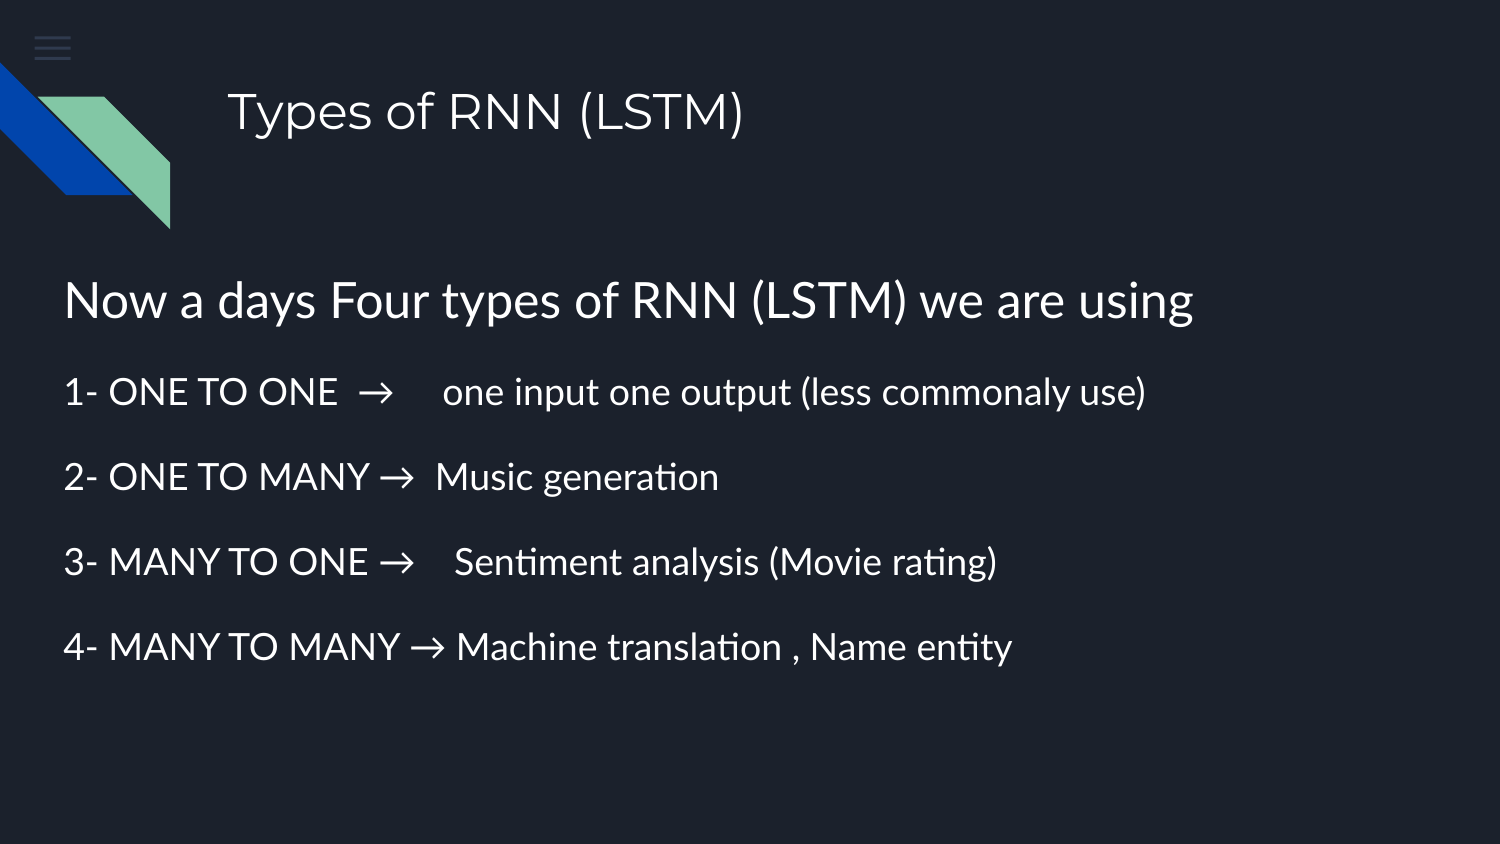

# Types of RNN (LSTM)
Now a days Four types of RNN (LSTM) we are using
1- ONE TO ONE  →     one input one output (less commonaly use)
2- ONE TO MANY →  Music generation
3- MANY TO ONE →    Sentiment analysis (Movie rating)
4- MANY TO MANY → Machine translation , Name entity